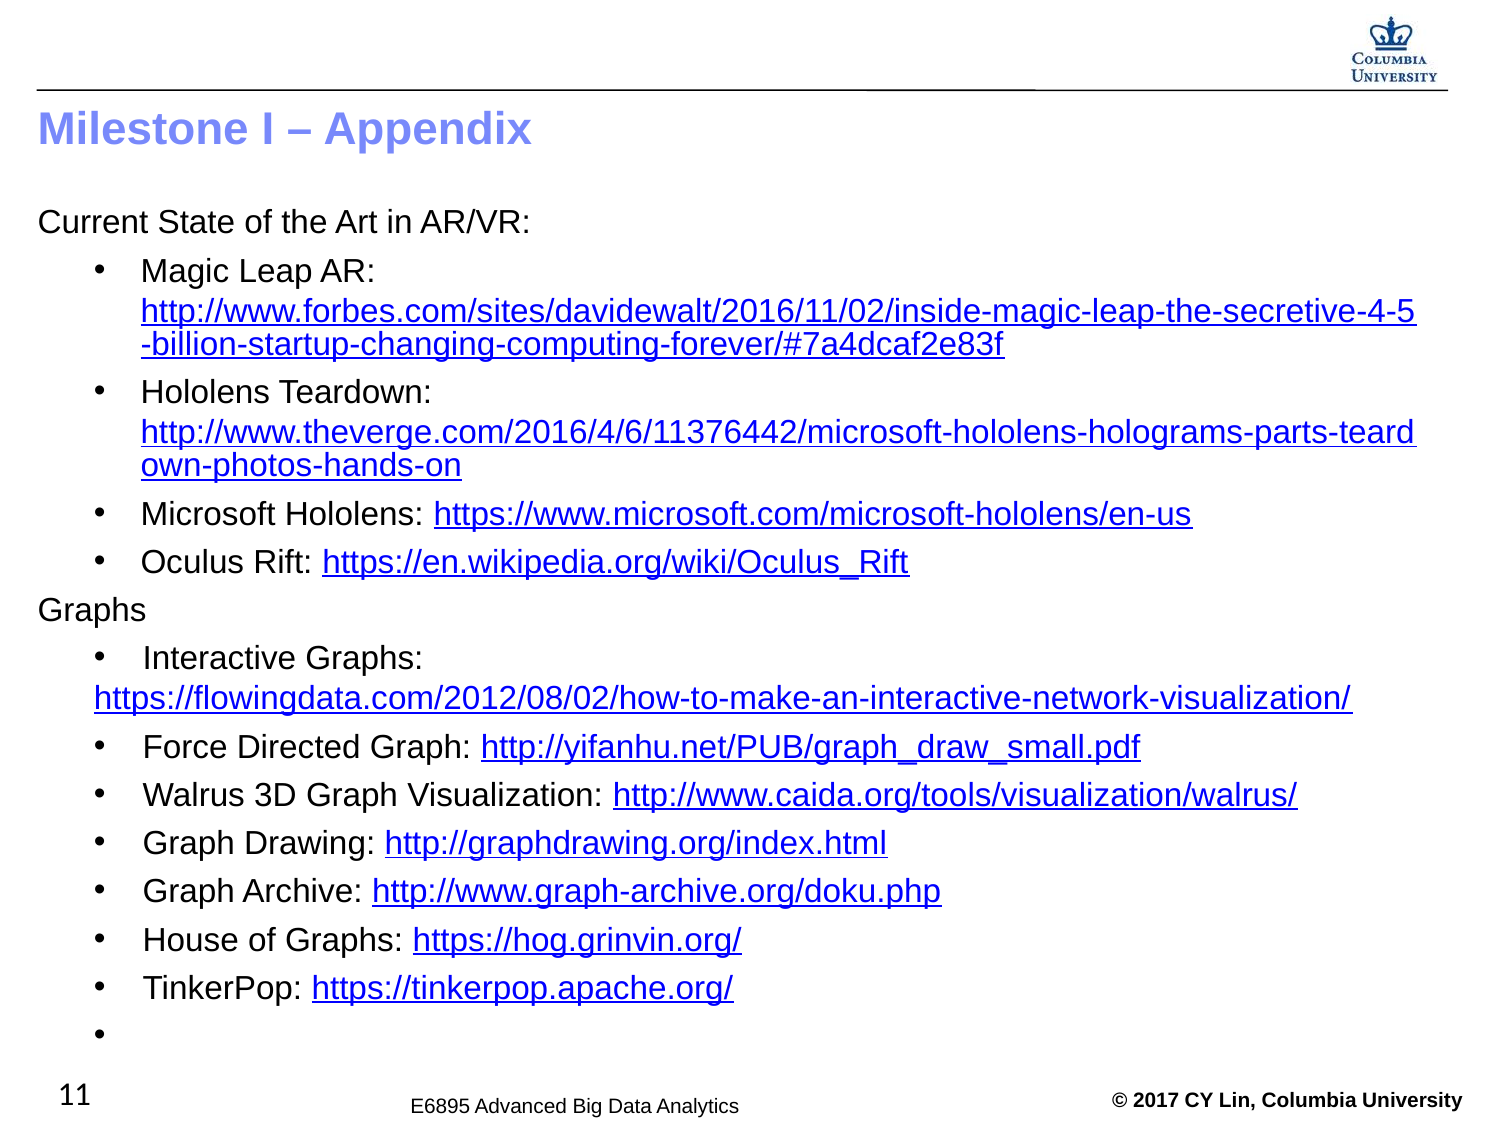

# Milestone I – Appendix
Current State of the Art in AR/VR:
Magic Leap AR: http://www.forbes.com/sites/davidewalt/2016/11/02/inside-magic-leap-the-secretive-4-5-billion-startup-changing-computing-forever/#7a4dcaf2e83f
Hololens Teardown: http://www.theverge.com/2016/4/6/11376442/microsoft-hololens-holograms-parts-teardown-photos-hands-on
Microsoft Hololens: https://www.microsoft.com/microsoft-hololens/en-us
Oculus Rift: https://en.wikipedia.org/wiki/Oculus_Rift
Graphs
    Interactive Graphs: https://flowingdata.com/2012/08/02/how-to-make-an-interactive-network-visualization/
    Force Directed Graph: http://yifanhu.net/PUB/graph_draw_small.pdf
    Walrus 3D Graph Visualization: http://www.caida.org/tools/visualization/walrus/
    Graph Drawing: http://graphdrawing.org/index.html
    Graph Archive: http://www.graph-archive.org/doku.php
    House of Graphs: https://hog.grinvin.org/
    TinkerPop: https://tinkerpop.apache.org/

11